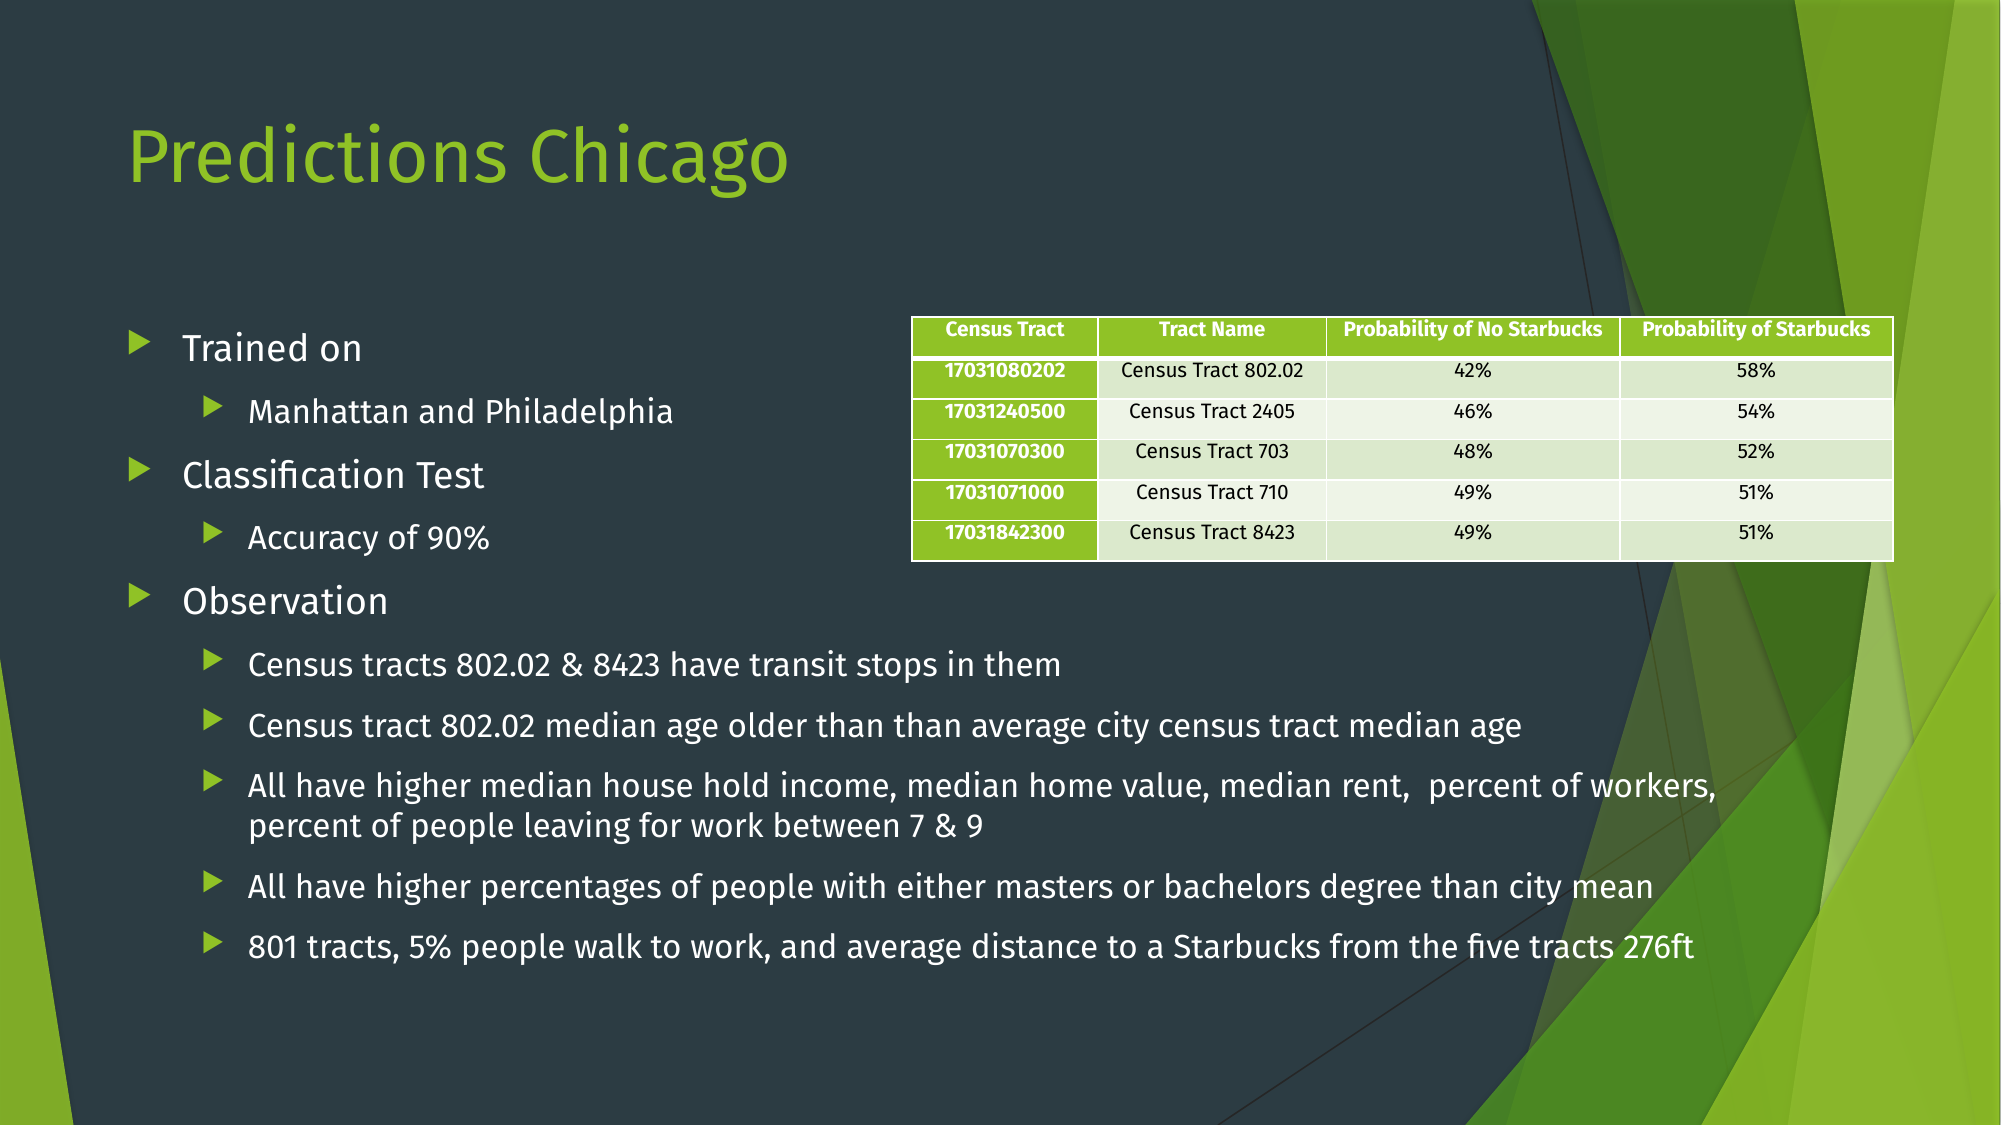

# Predictions Chicago
| Census Tract | Tract Name | Probability of No Starbucks | Probability of Starbucks |
| --- | --- | --- | --- |
| 17031080202 | Census Tract 802.02 | 42% | 58% |
| 17031240500 | Census Tract 2405 | 46% | 54% |
| 17031070300 | Census Tract 703 | 48% | 52% |
| 17031071000 | Census Tract 710 | 49% | 51% |
| 17031842300 | Census Tract 8423 | 49% | 51% |
Trained on
Manhattan and Philadelphia
Classification Test
Accuracy of 90%
Observation
Census tracts 802.02 & 8423 have transit stops in them
Census tract 802.02 median age older than than average city census tract median age
All have higher median house hold income, median home value, median rent,  percent of workers, percent of people leaving for work between 7 & 9
All have higher percentages of people with either masters or bachelors degree than city mean
801 tracts, 5% people walk to work, and average distance to a Starbucks from the five tracts 276ft